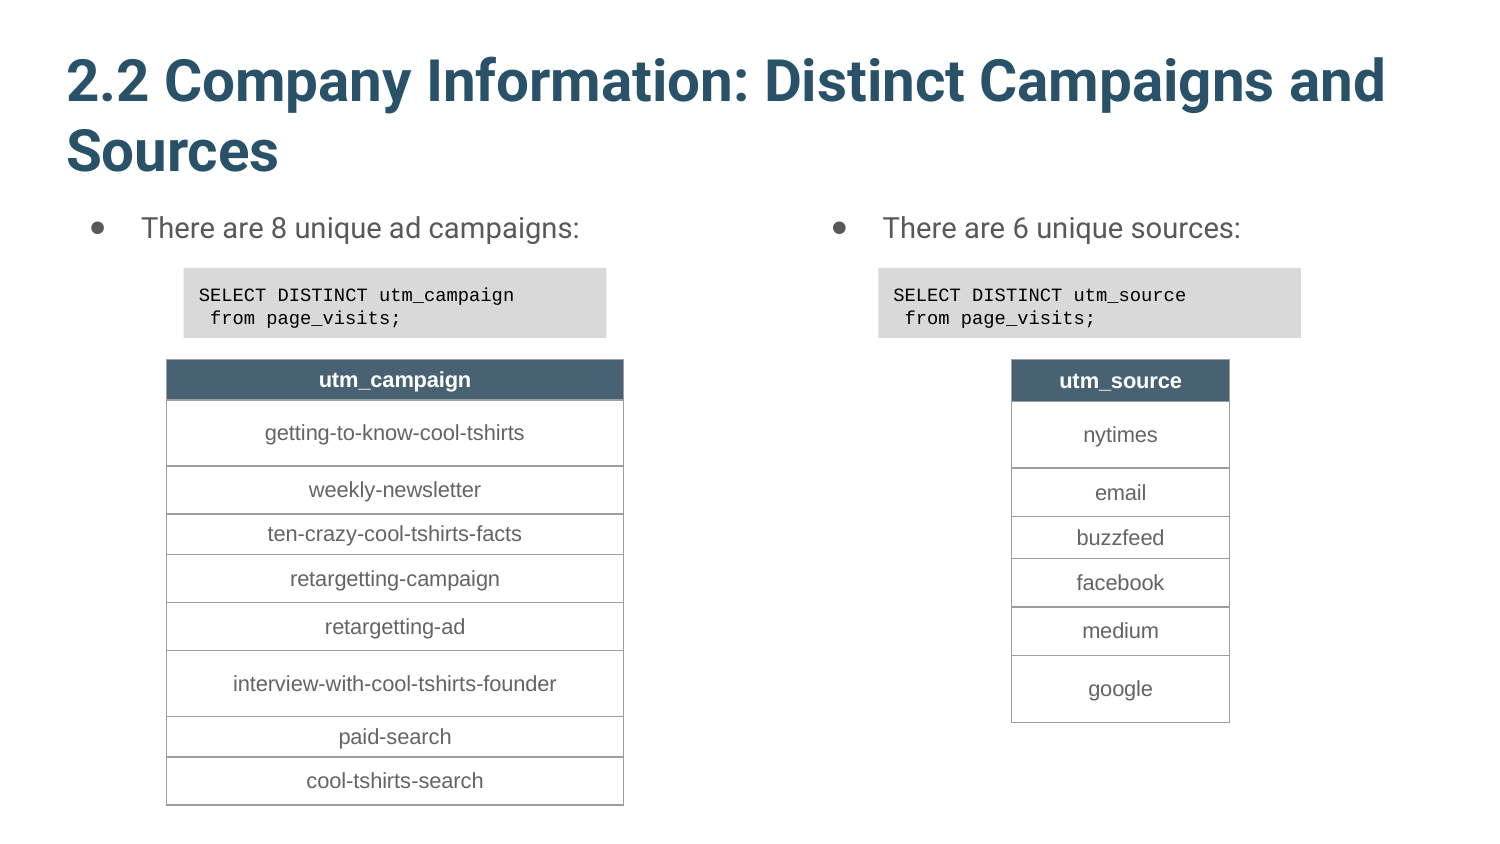

# 2.2 Company Information: Distinct Campaigns and Sources
There are 8 unique ad campaigns:

There are 6 unique sources:
SELECT DISTINCT utm_campaign
 from page_visits;
SELECT DISTINCT utm_source
 from page_visits;
| utm\_campaign |
| --- |
| getting-to-know-cool-tshirts |
| weekly-newsletter |
| ten-crazy-cool-tshirts-facts |
| retargetting-campaign |
| retargetting-ad |
| interview-with-cool-tshirts-founder |
| paid-search |
| cool-tshirts-search |
| utm\_source |
| --- |
| nytimes |
| email |
| buzzfeed |
| facebook |
| medium |
| google |